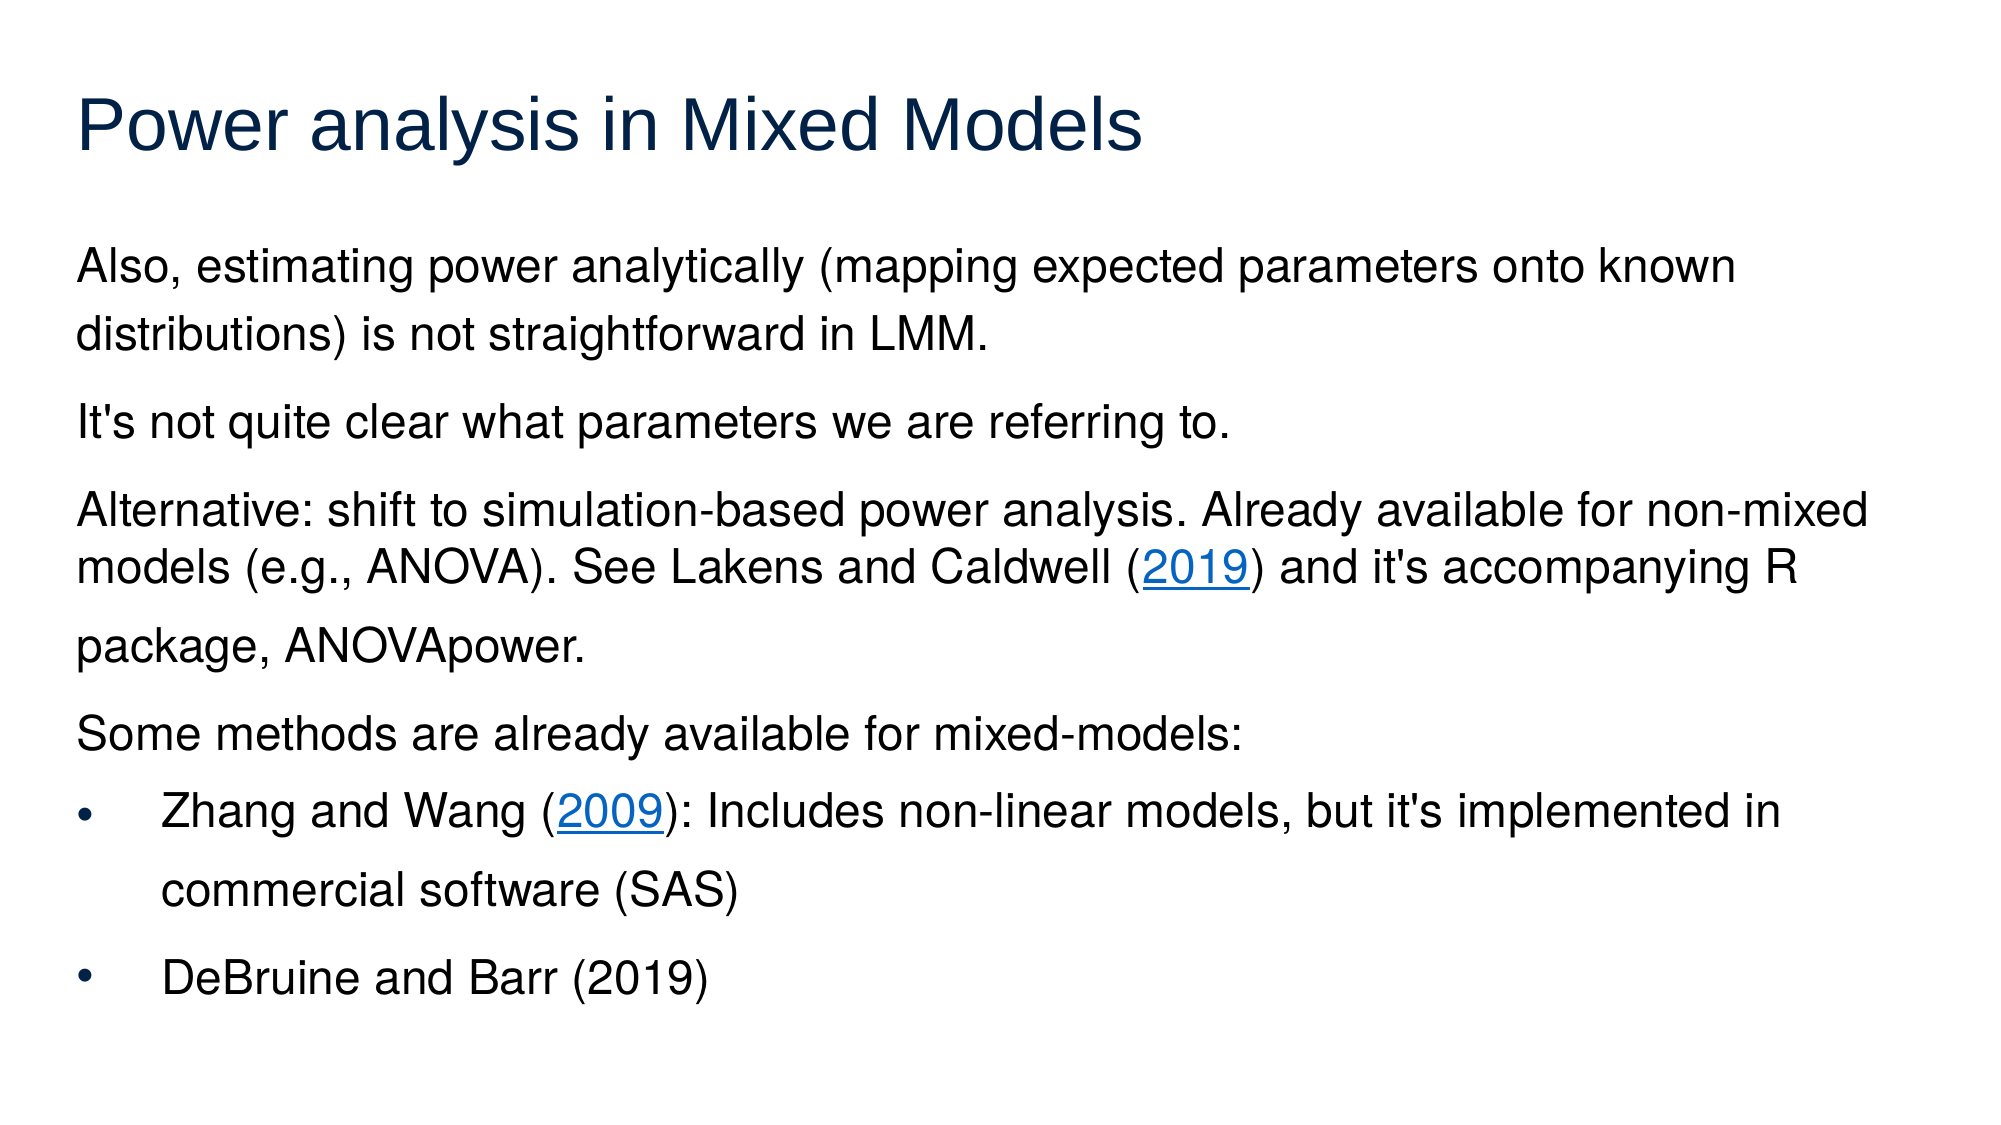

# Power analysis in Mixed Models
Also, estimating power analytically (mapping expected parameters onto known distributions) is not straightforward in LMM.
It's not quite clear what parameters we are referring to.
Alternative: shift to simulation-based power analysis. Already available for non-mixed models (e.g., ANOVA). See Lakens and Caldwell (2019) and it's accompanying R package, ANOVApower.
Some methods are already available for mixed-models:
Zhang and Wang (2009): Includes non-linear models, but it's implemented in commercial software (SAS)
DeBruine and Barr (2019)